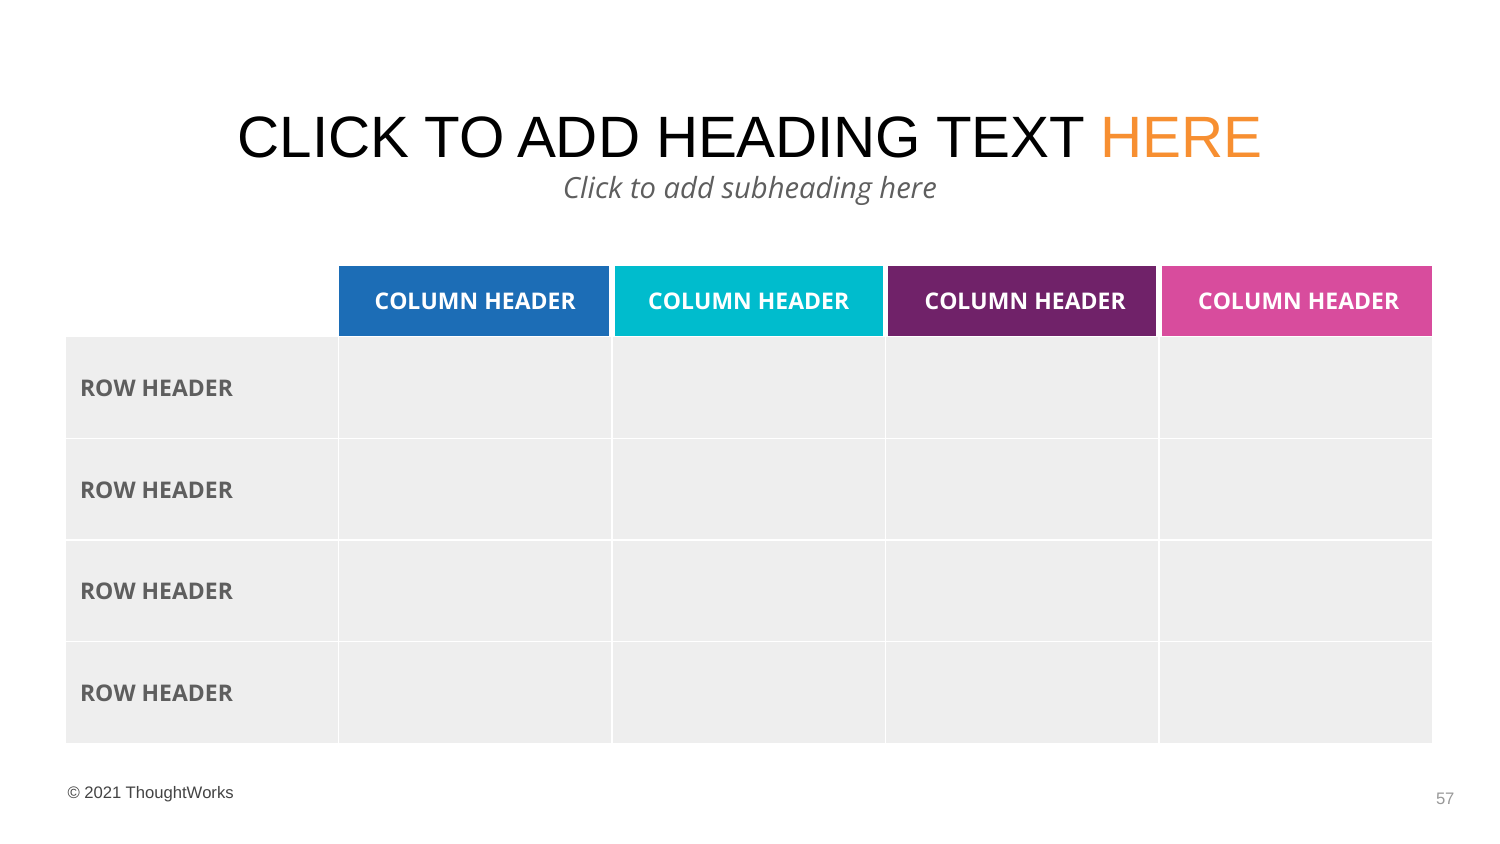

# CLICK TO ADD HEADING TEXT HERE
Click to add subheading here
|  | COLUMN HEADER | COLUMN HEADER | COLUMN HEADER | COLUMN HEADER |
| --- | --- | --- | --- | --- |
| ROW HEADER |  |  |  |  |
| ROW HEADER |  |  |  |  |
| ROW HEADER |  |  |  |  |
| ROW HEADER |  |  |  |  |
57